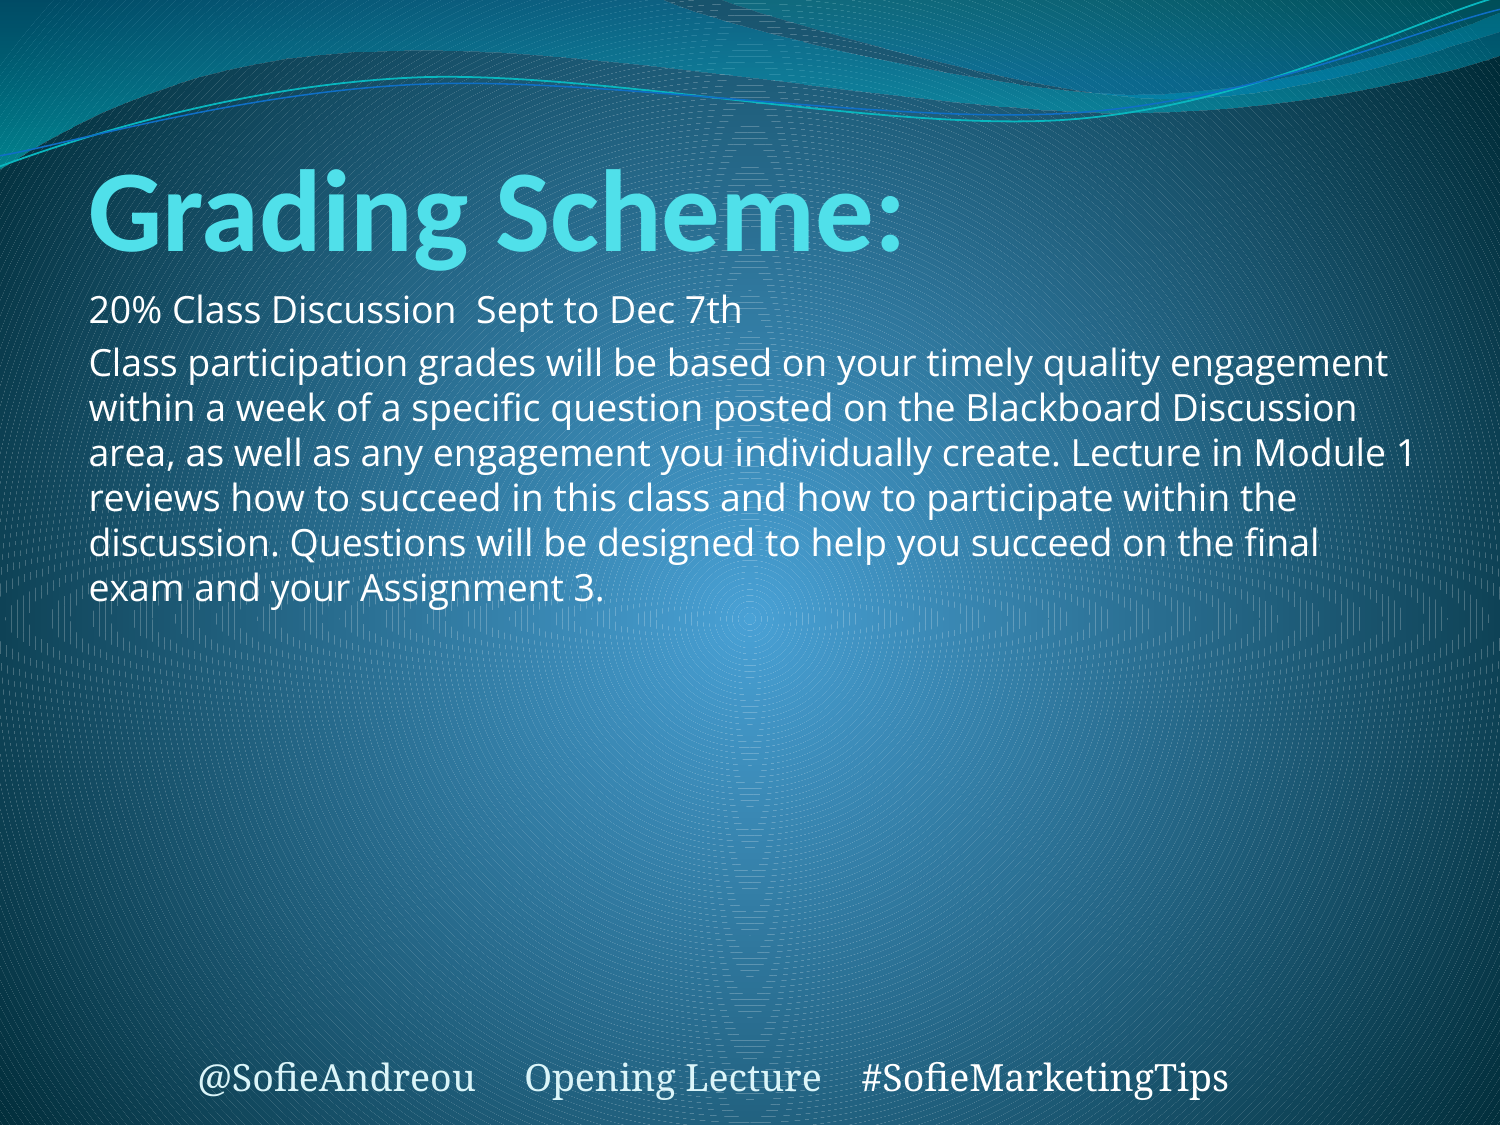

# Grading Scheme:
20% Class Discussion  Sept to Dec 7th
Class participation grades will be based on your timely quality engagement within a week of a specific question posted on the Blackboard Discussion area, as well as any engagement you individually create. Lecture in Module 1 reviews how to succeed in this class and how to participate within the discussion. Questions will be designed to help you succeed on the final exam and your Assignment 3.

@SofieAndreou     Opening Lecture    #SofieMarketingTips